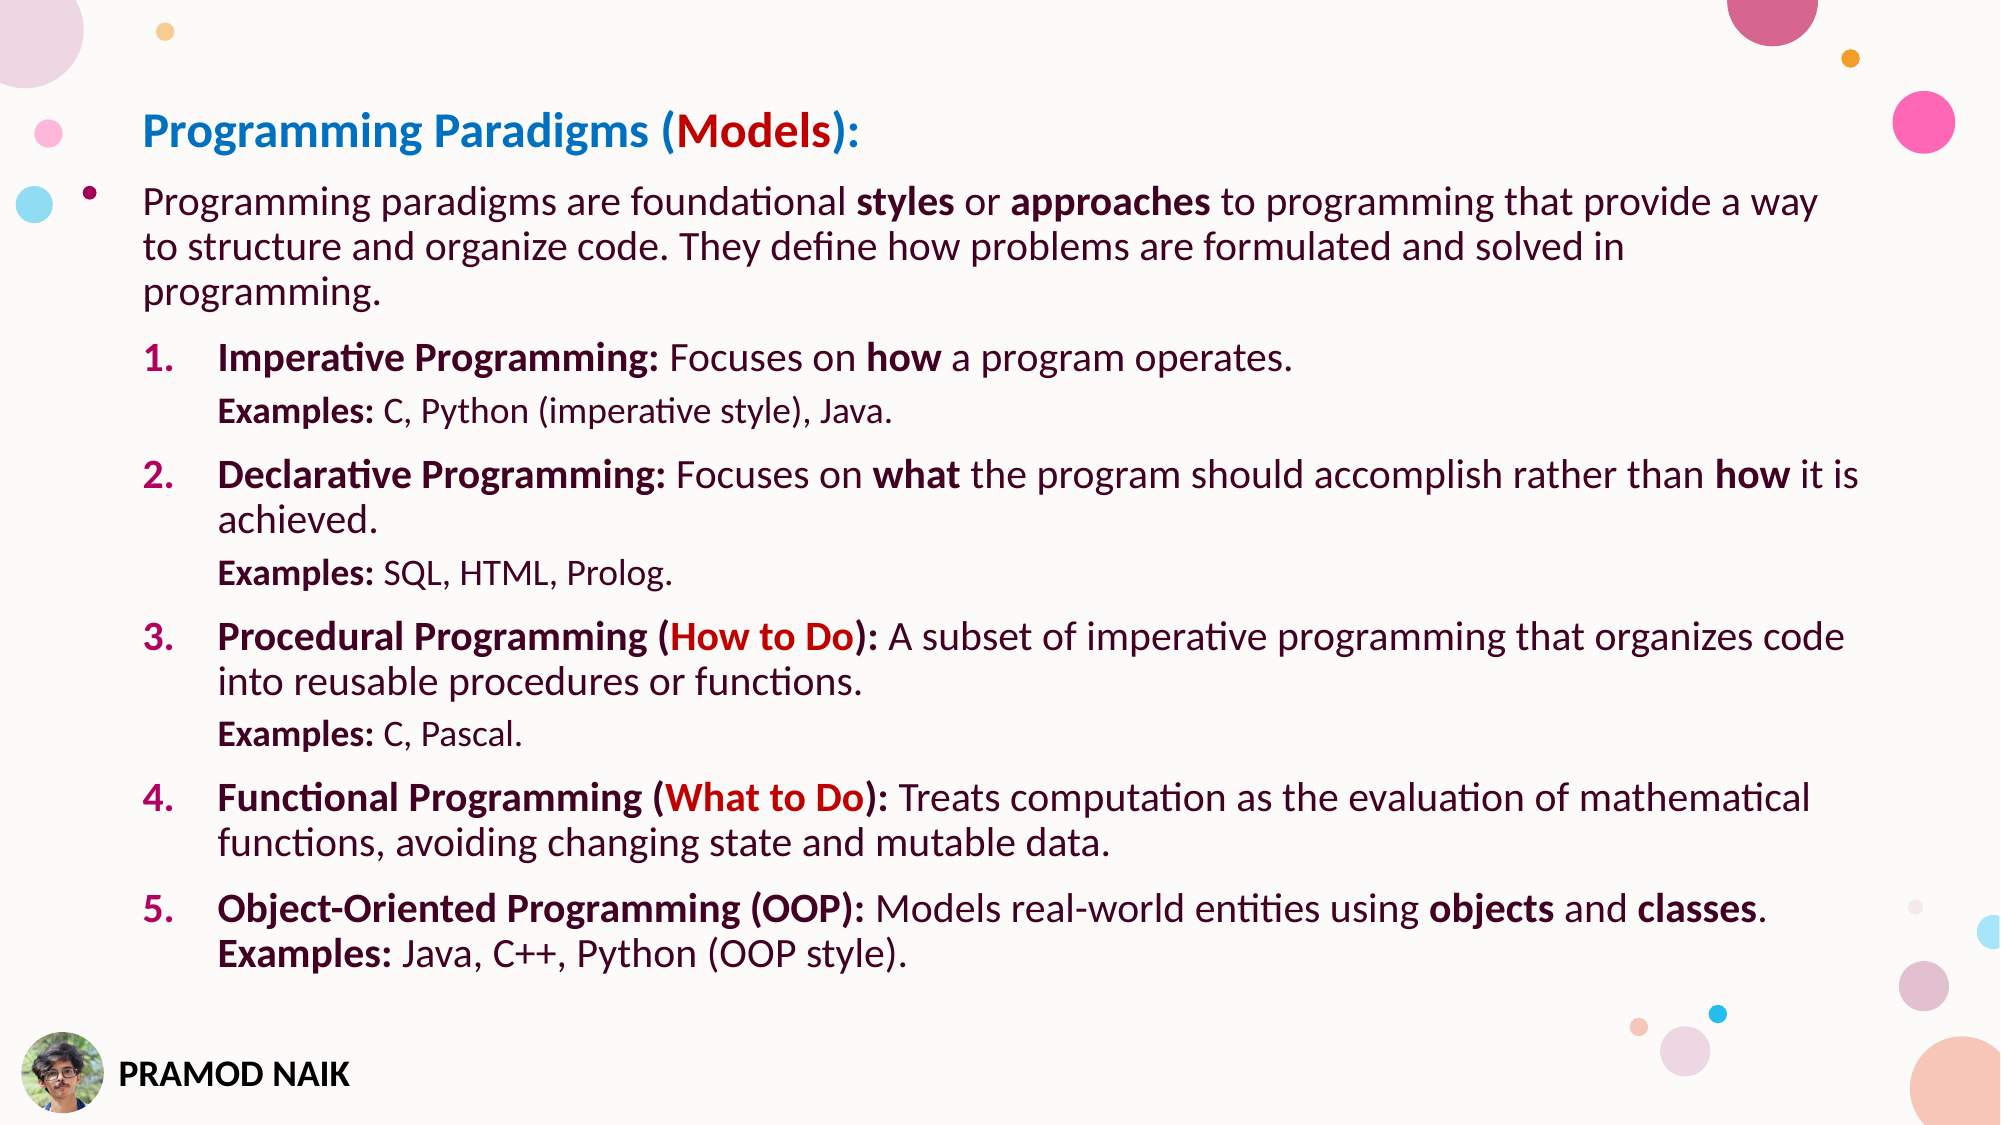

Programming Paradigms (Models):
Programming paradigms are foundational styles or approaches to programming that provide a way to structure and organize code. They define how problems are formulated and solved in programming.
Imperative Programming: Focuses on how a program operates.
Examples: C, Python (imperative style), Java.
Declarative Programming: Focuses on what the program should accomplish rather than how it is achieved.
Examples: SQL, HTML, Prolog.
Procedural Programming (How to Do): A subset of imperative programming that organizes code into reusable procedures or functions.
Examples: C, Pascal.
Functional Programming (What to Do): Treats computation as the evaluation of mathematical functions, avoiding changing state and mutable data.
Object-Oriented Programming (OOP): Models real-world entities using objects and classes. Examples: Java, C++, Python (OOP style).